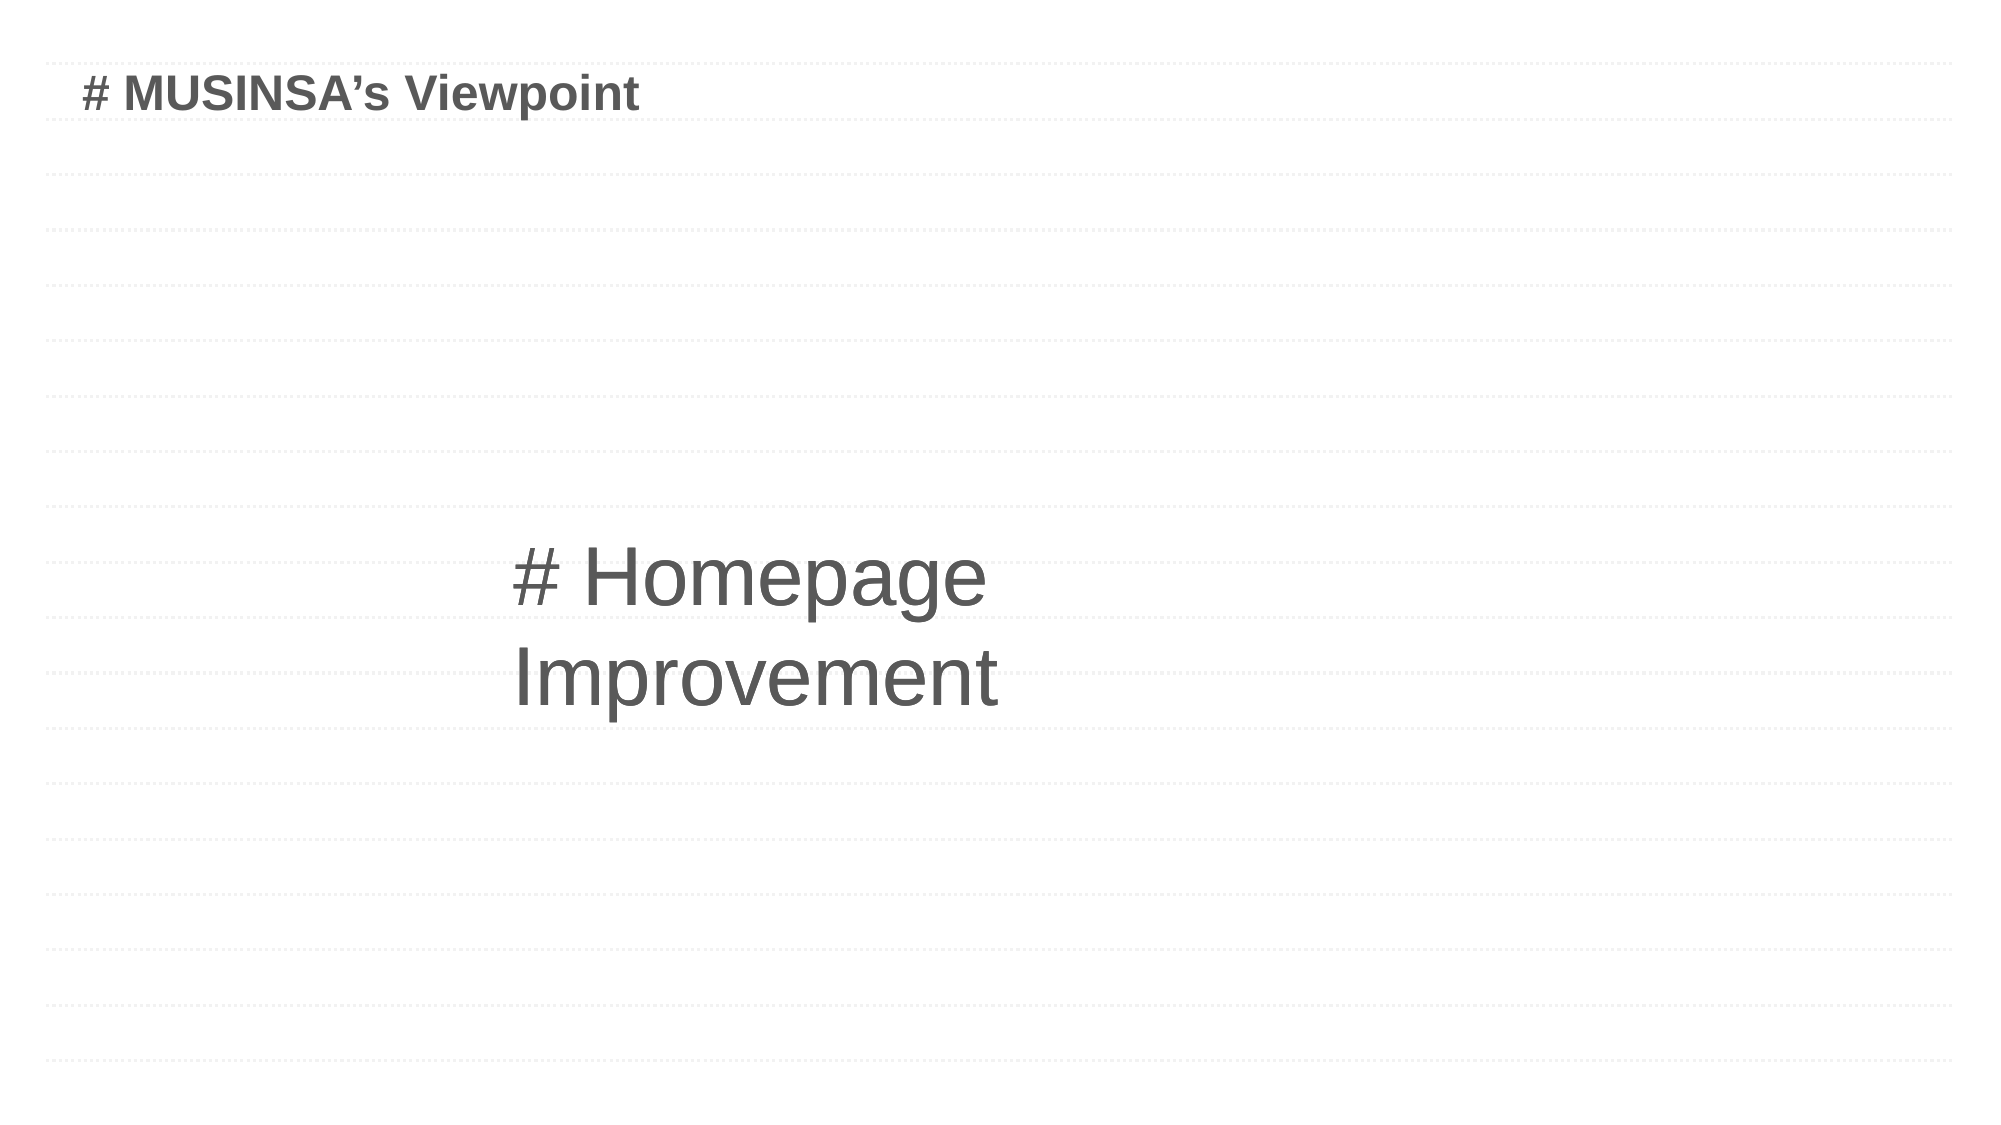

# MUSINSA’s Viewpoint
# Homepage Improvement
# Homepage Improvement